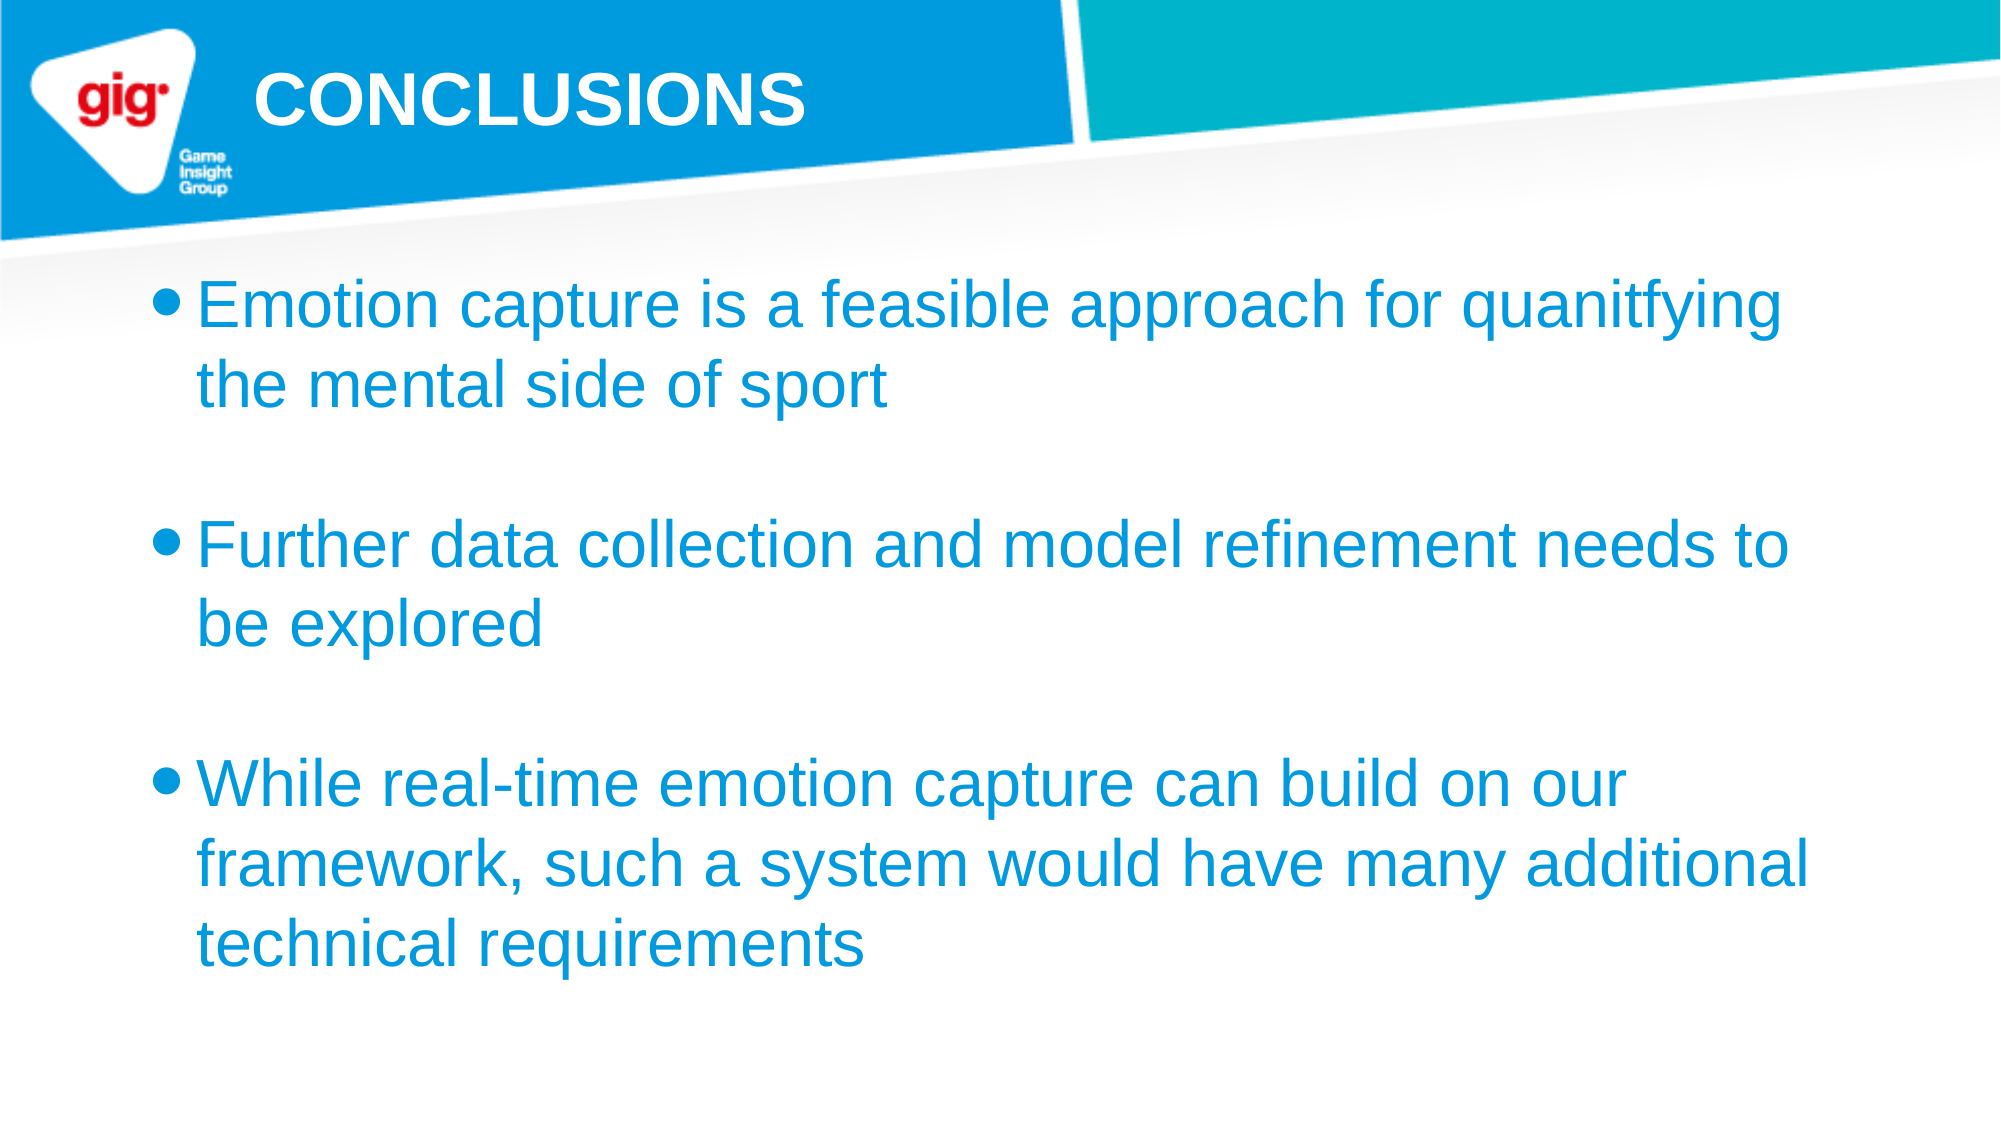

CONCLUSIONS
Emotion capture is a feasible approach for quanitfying the mental side of sport

Further data collection and model refinement needs to be explored

While real-time emotion capture can build on our framework, such a system would have many additional technical requirements